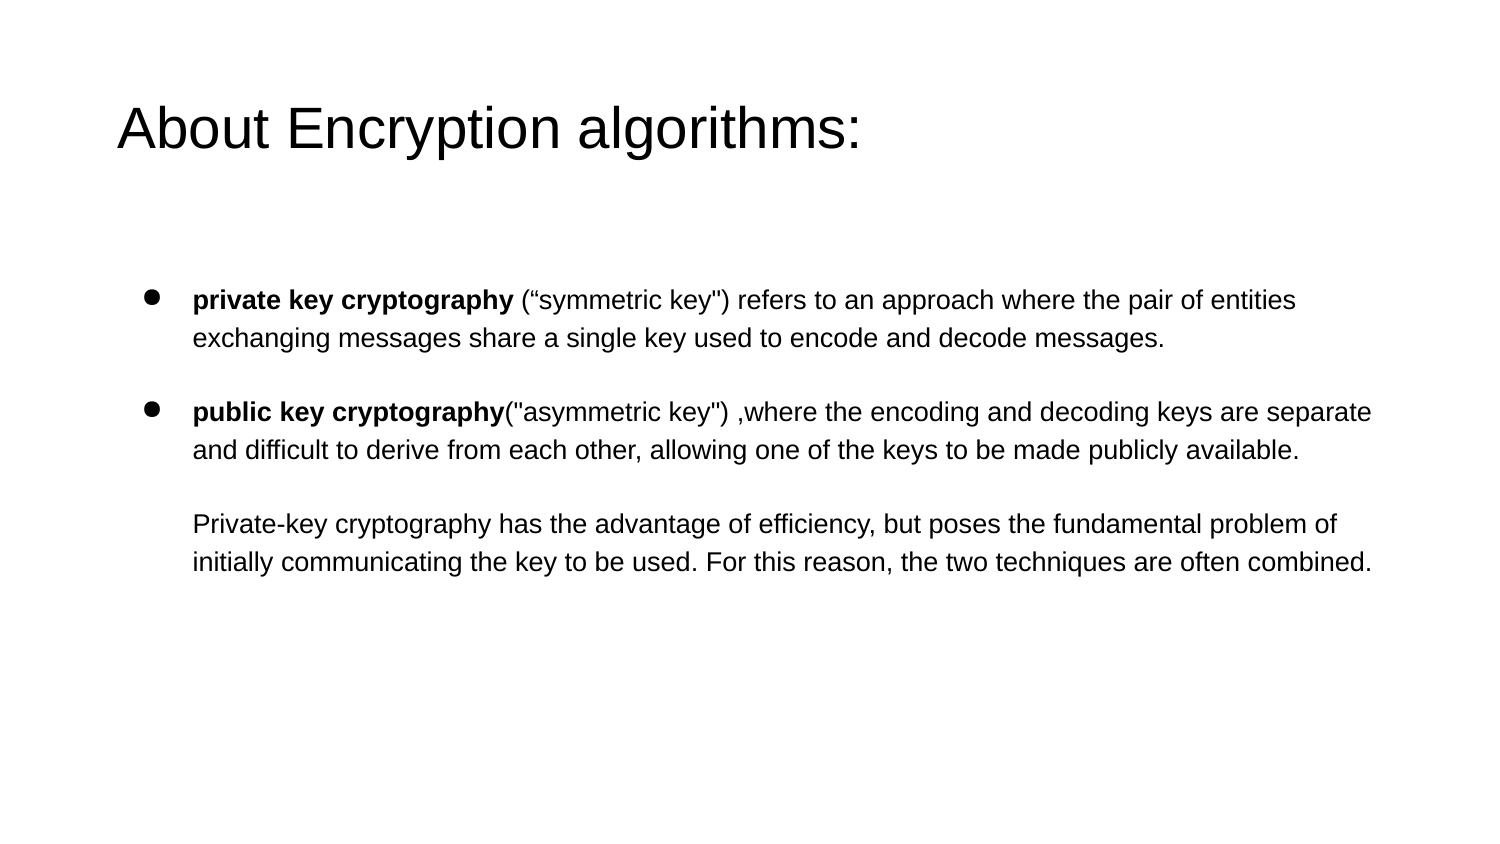

# About Encryption algorithms:
private key cryptography (“symmetric key") refers to an approach where the pair of entities exchanging messages share a single key used to encode and decode messages.

public key cryptography("asymmetric key") ,where the encoding and decoding keys are separate and difficult to derive from each other, allowing one of the keys to be made publicly available.

Private-key cryptography has the advantage of efficiency, but poses the fundamental problem of initially communicating the key to be used. For this reason, the two techniques are often combined.